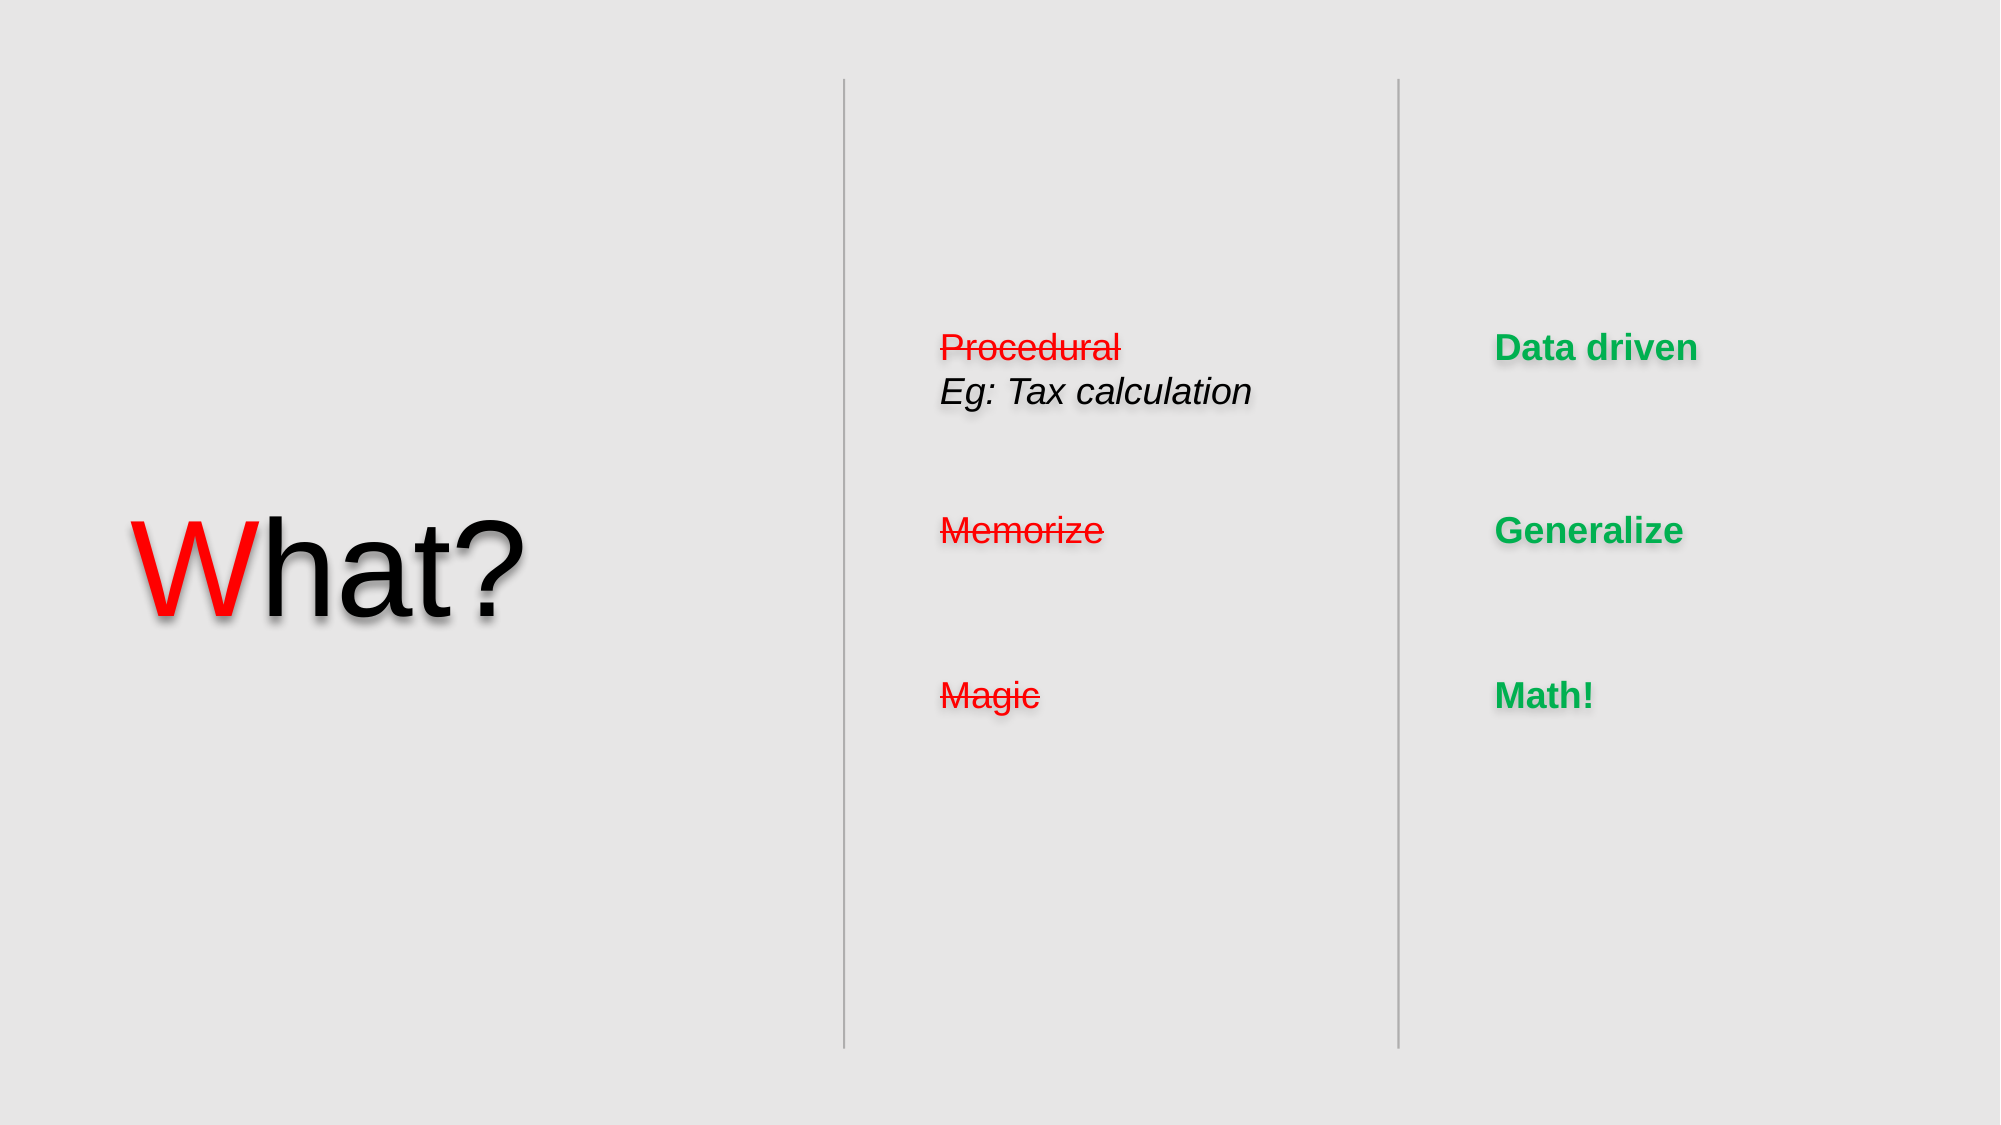

Procedural
Eg: Tax calculation
Data driven

What?
Memorize
Generalize

Magic
Math!